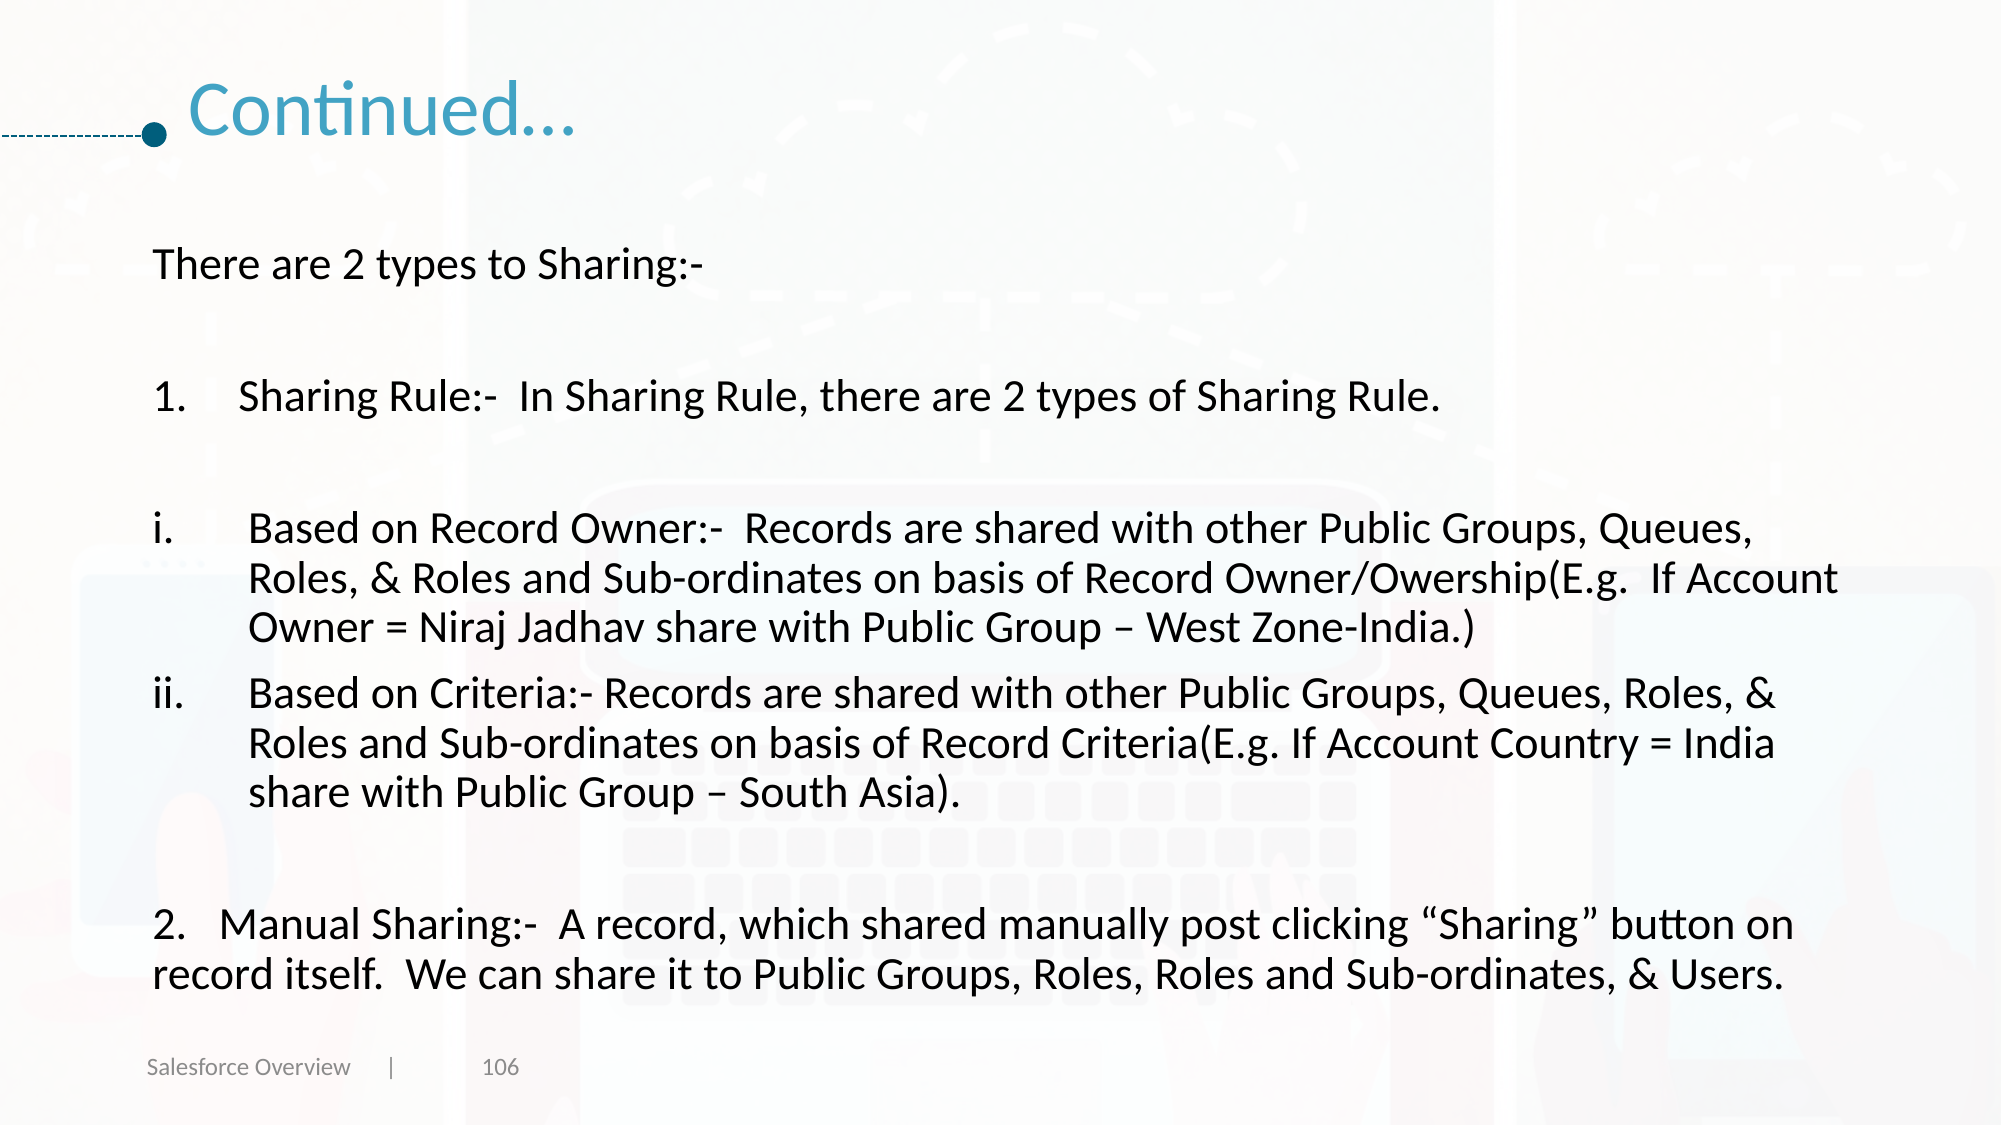

# Continued…
There are 2 types to Sharing:-

Sharing Rule:-  In Sharing Rule, there are 2 types of Sharing Rule.

Based on Record Owner:-  Records are shared with other Public Groups, Queues, Roles, & Roles and Sub-ordinates on basis of Record Owner/Owership(E.g.  If Account Owner = Niraj Jadhav share with Public Group – West Zone-India.)
Based on Criteria:- Records are shared with other Public Groups, Queues, Roles, & Roles and Sub-ordinates on basis of Record Criteria(E.g. If Account Country = India share with Public Group – South Asia).

2.   Manual Sharing:-  A record, which shared manually post clicking “Sharing” button on record itself.  We can share it to Public Groups, Roles, Roles and Sub-ordinates, & Users.
Salesforce Overview      |
106